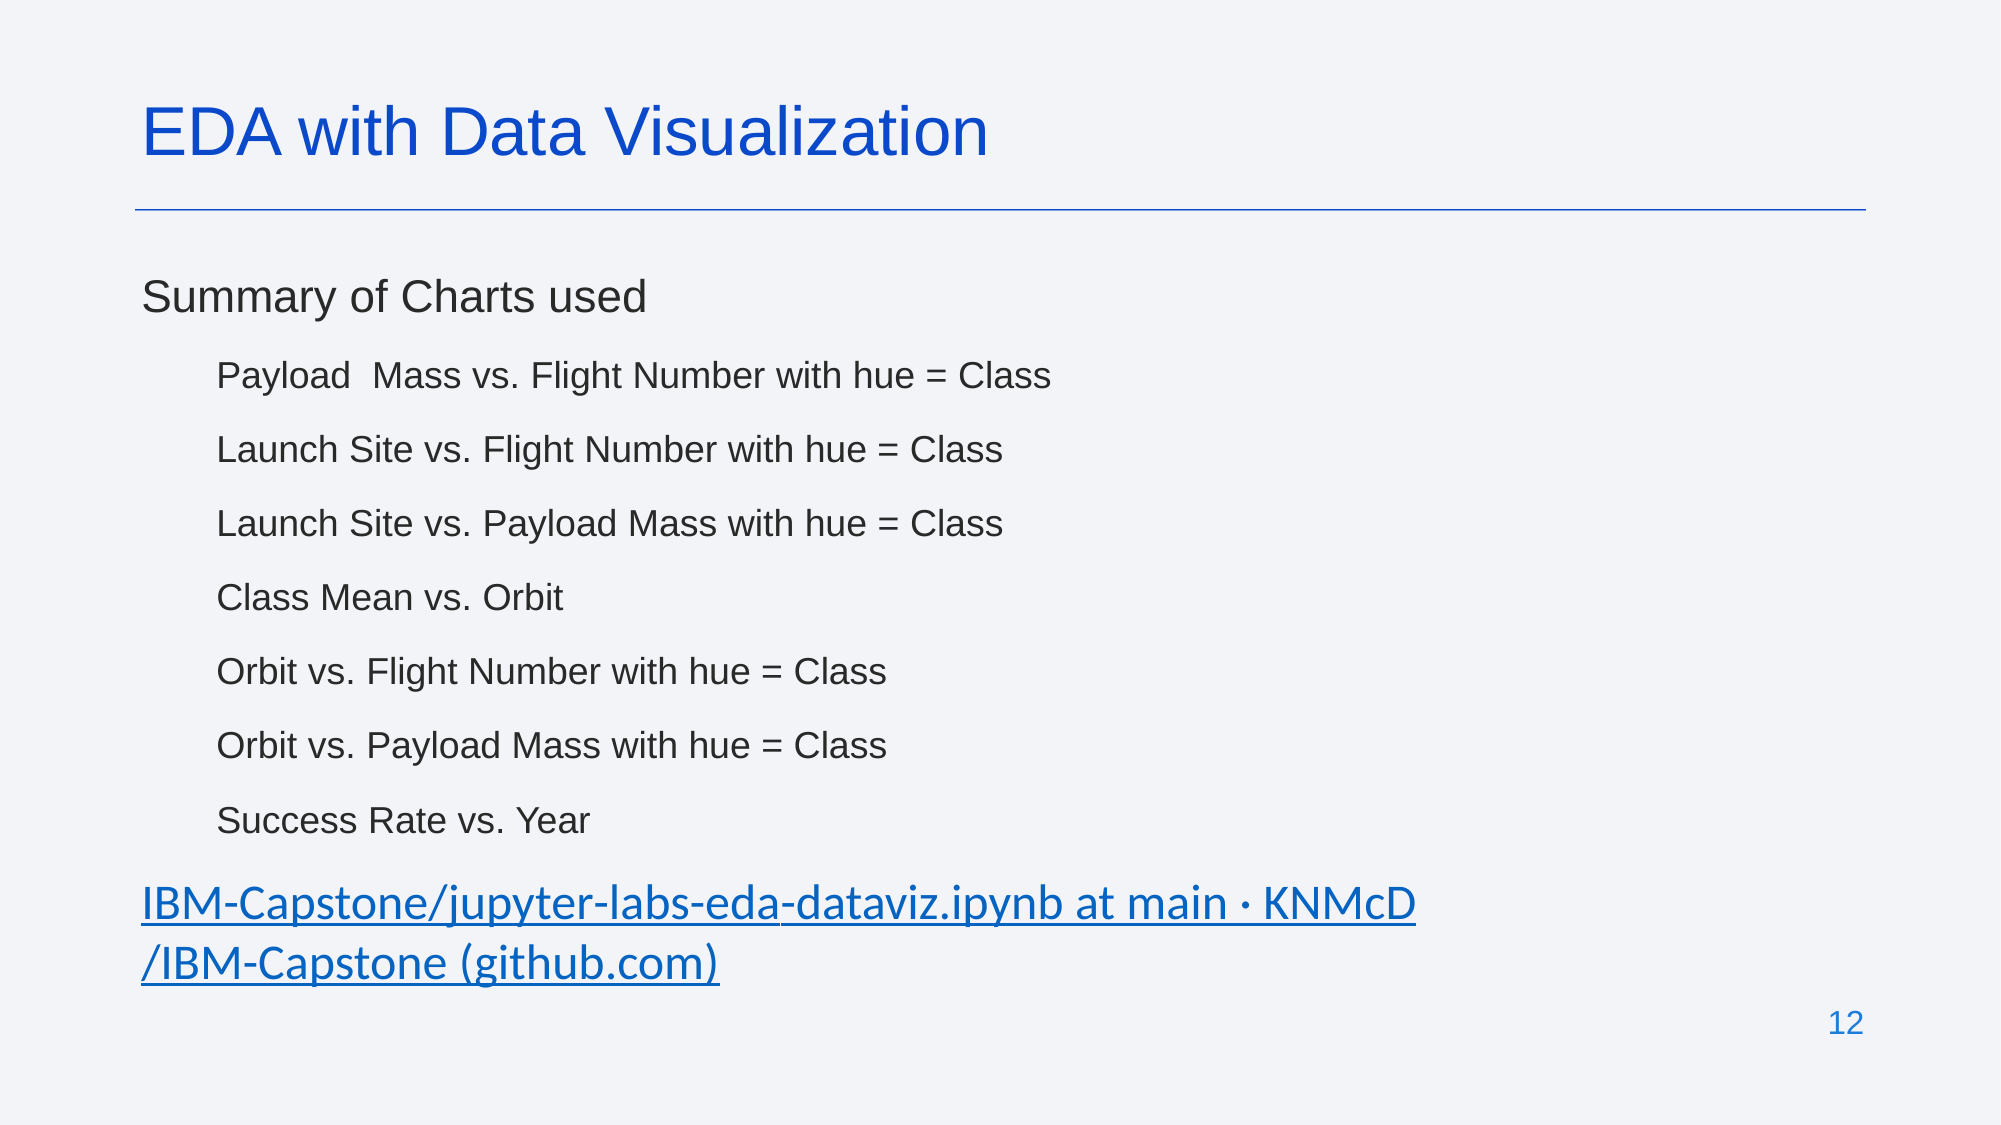

EDA with Data Visualization
Summary of Charts used
Payload  Mass vs. Flight Number with hue = Class
Launch Site vs. Flight Number with hue = Class
Launch Site vs. Payload Mass with hue = Class
Class Mean vs. Orbit
Orbit vs. Flight Number with hue = Class
Orbit vs. Payload Mass with hue = Class
Success Rate vs. Year
IBM-Capstone/jupyter-labs-eda-dataviz.ipynb at main · KNMcD/IBM-Capstone (github.com)
12